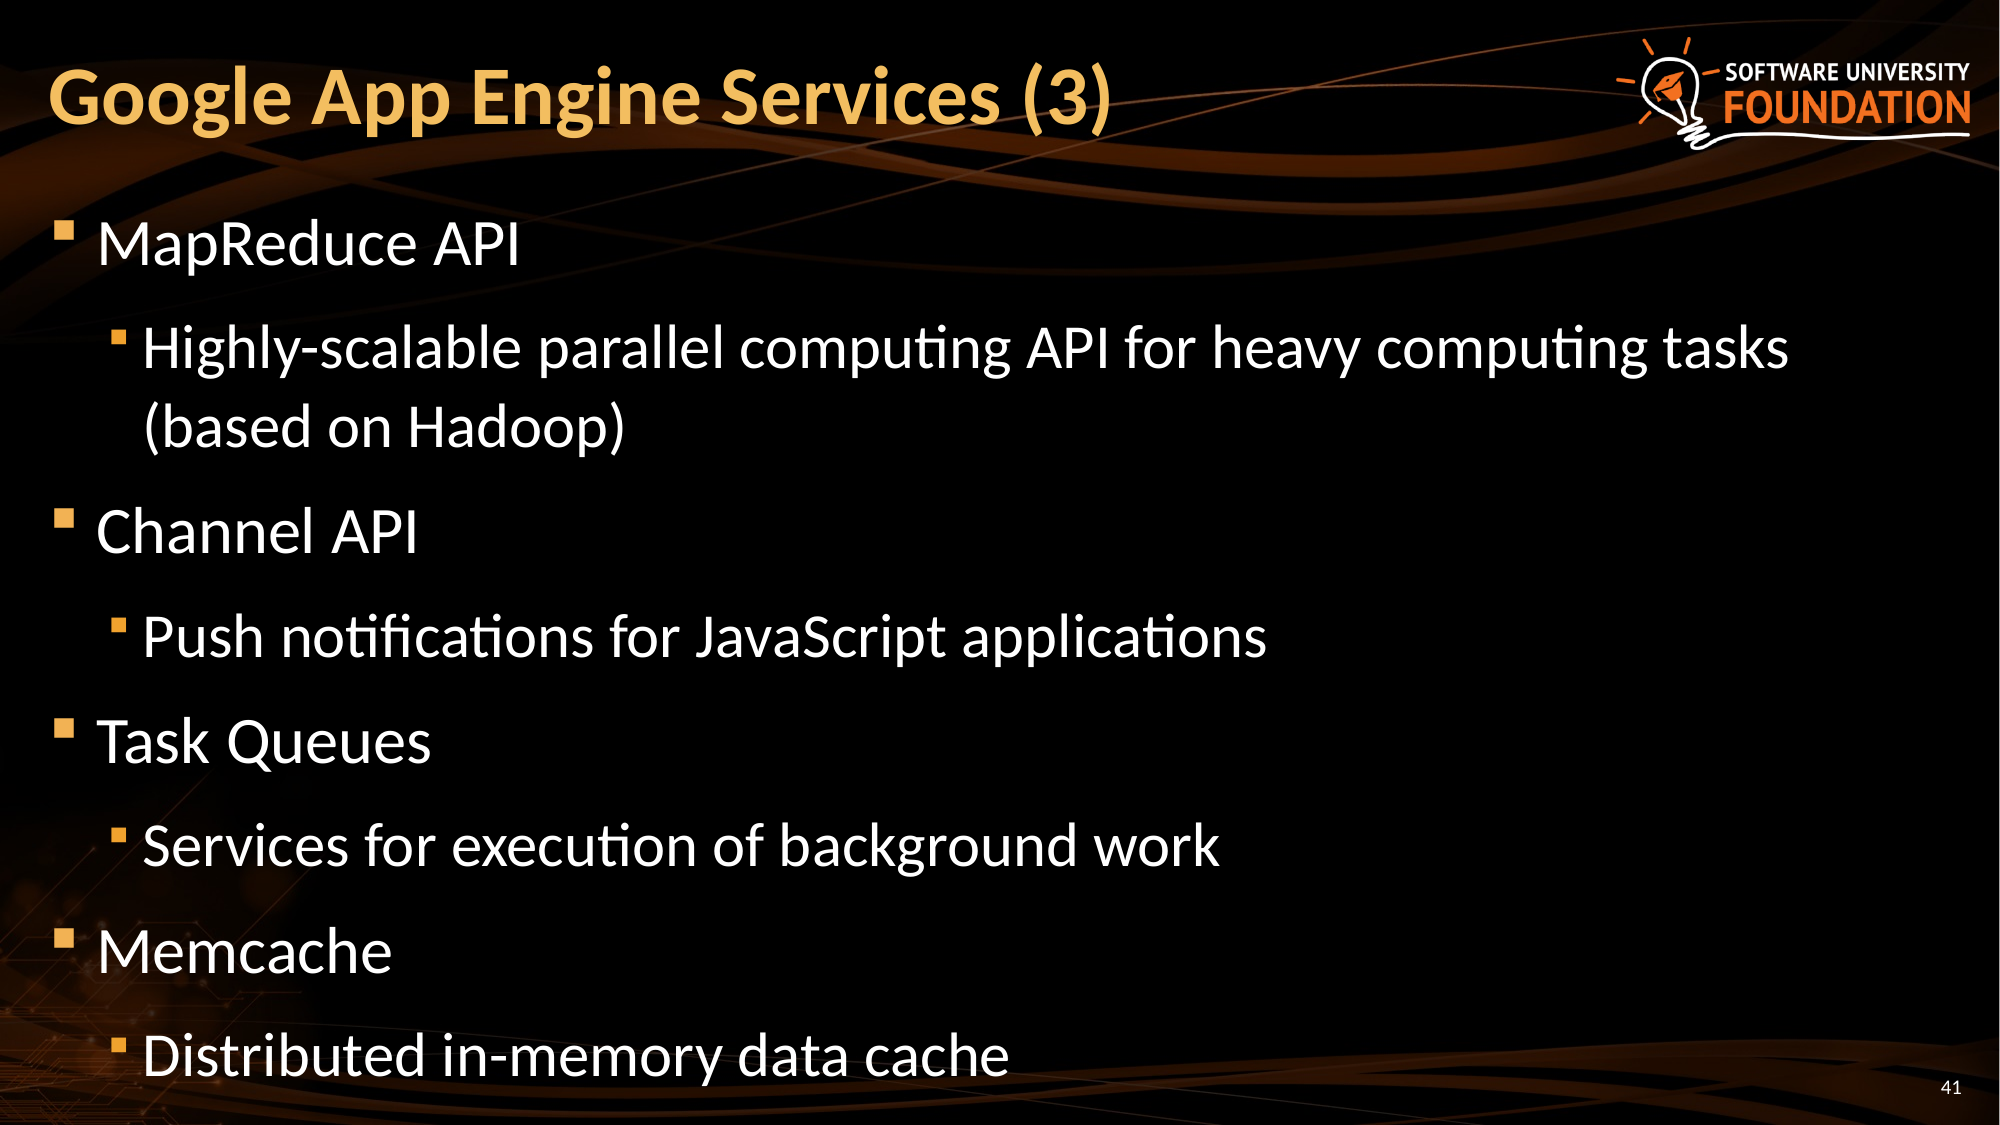

# Google App Engine Services (3)
MapReduce API
Highly-scalable parallel computing API for heavy computing tasks (based on Hadoop)
Channel API
Push notifications for JavaScript applications
Task Queues
Services for execution of background work
Memcache
Distributed in-memory data cache
41